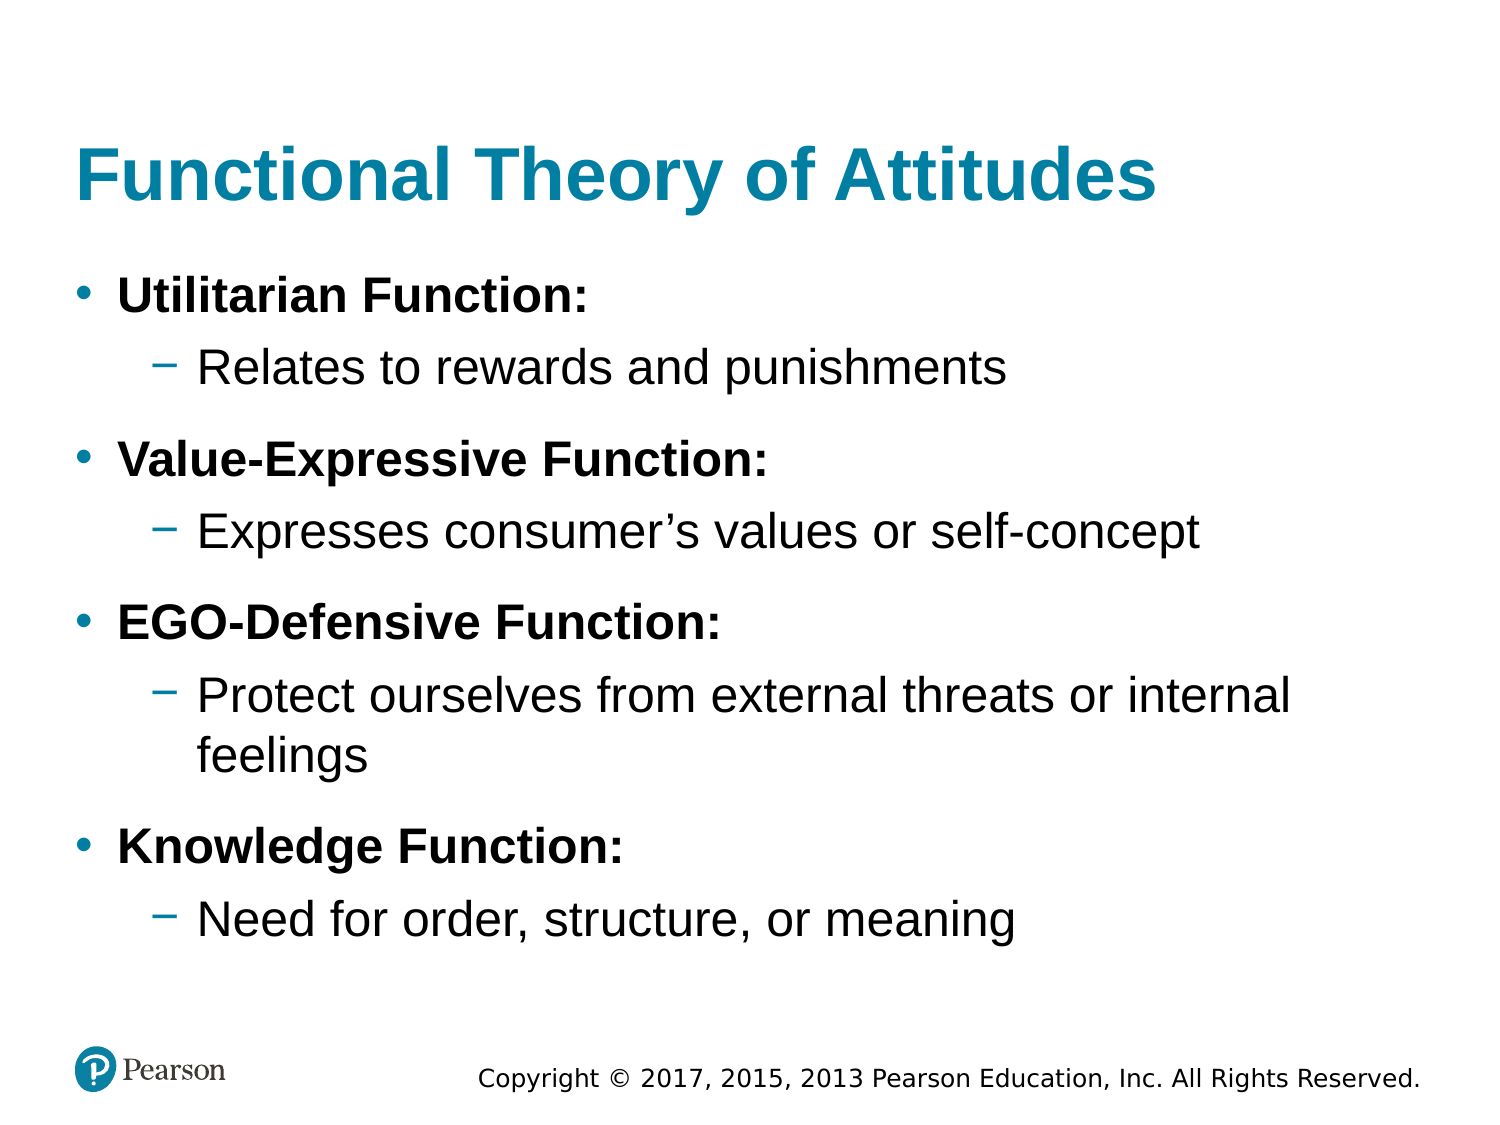

# Functional Theory of Attitudes
Utilitarian Function:
Relates to rewards and punishments
Value-Expressive Function:
Expresses consumer’s values or self-concept
EGO-Defensive Function:
Protect ourselves from external threats or internal feelings
Knowledge Function:
Need for order, structure, or meaning